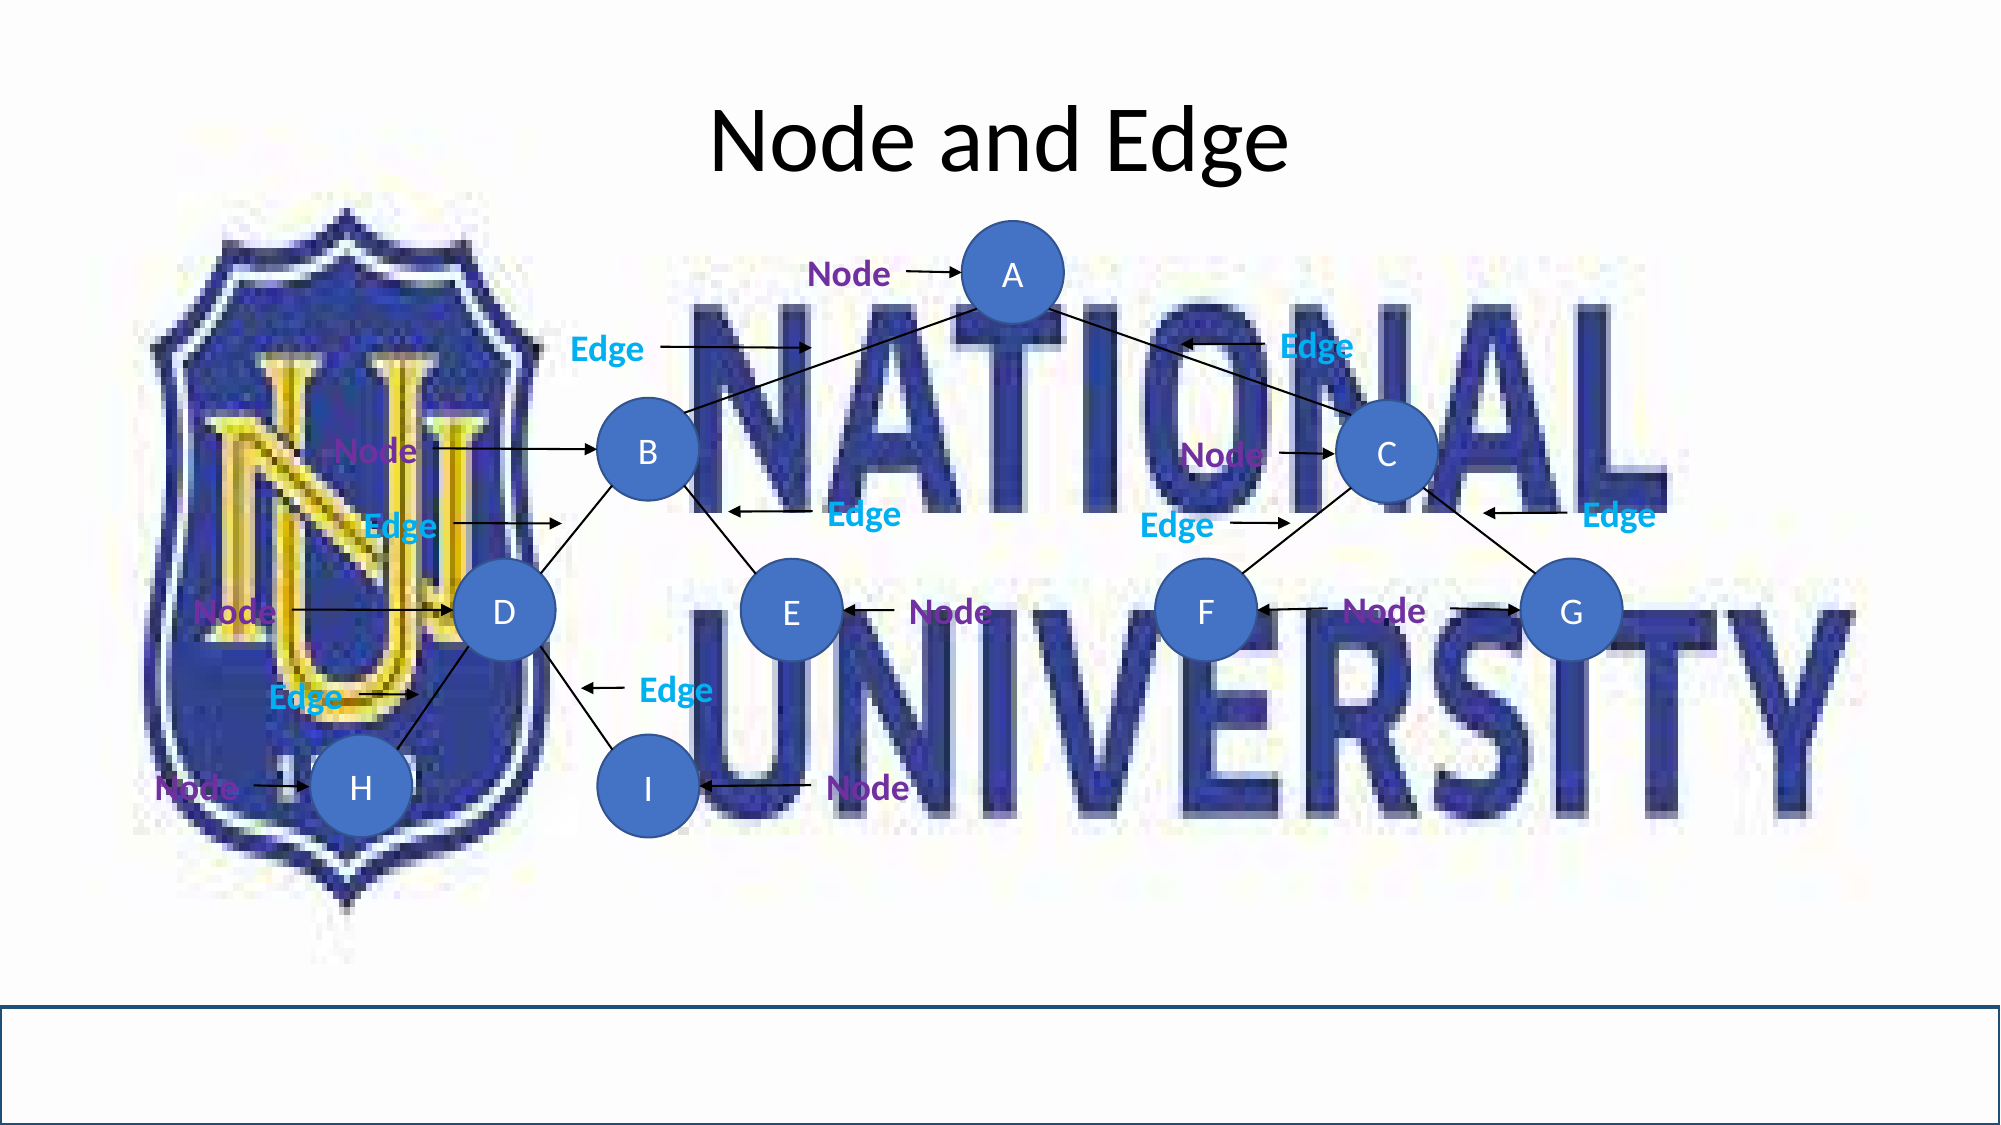

# Node and Edge
A
Node
Node
Node
Node
Node
Node
Node
Node

Edge
Edge
Edge
Edge
Edge
Edge
Edge
Edge
B
C
D
F
G
E
H
I